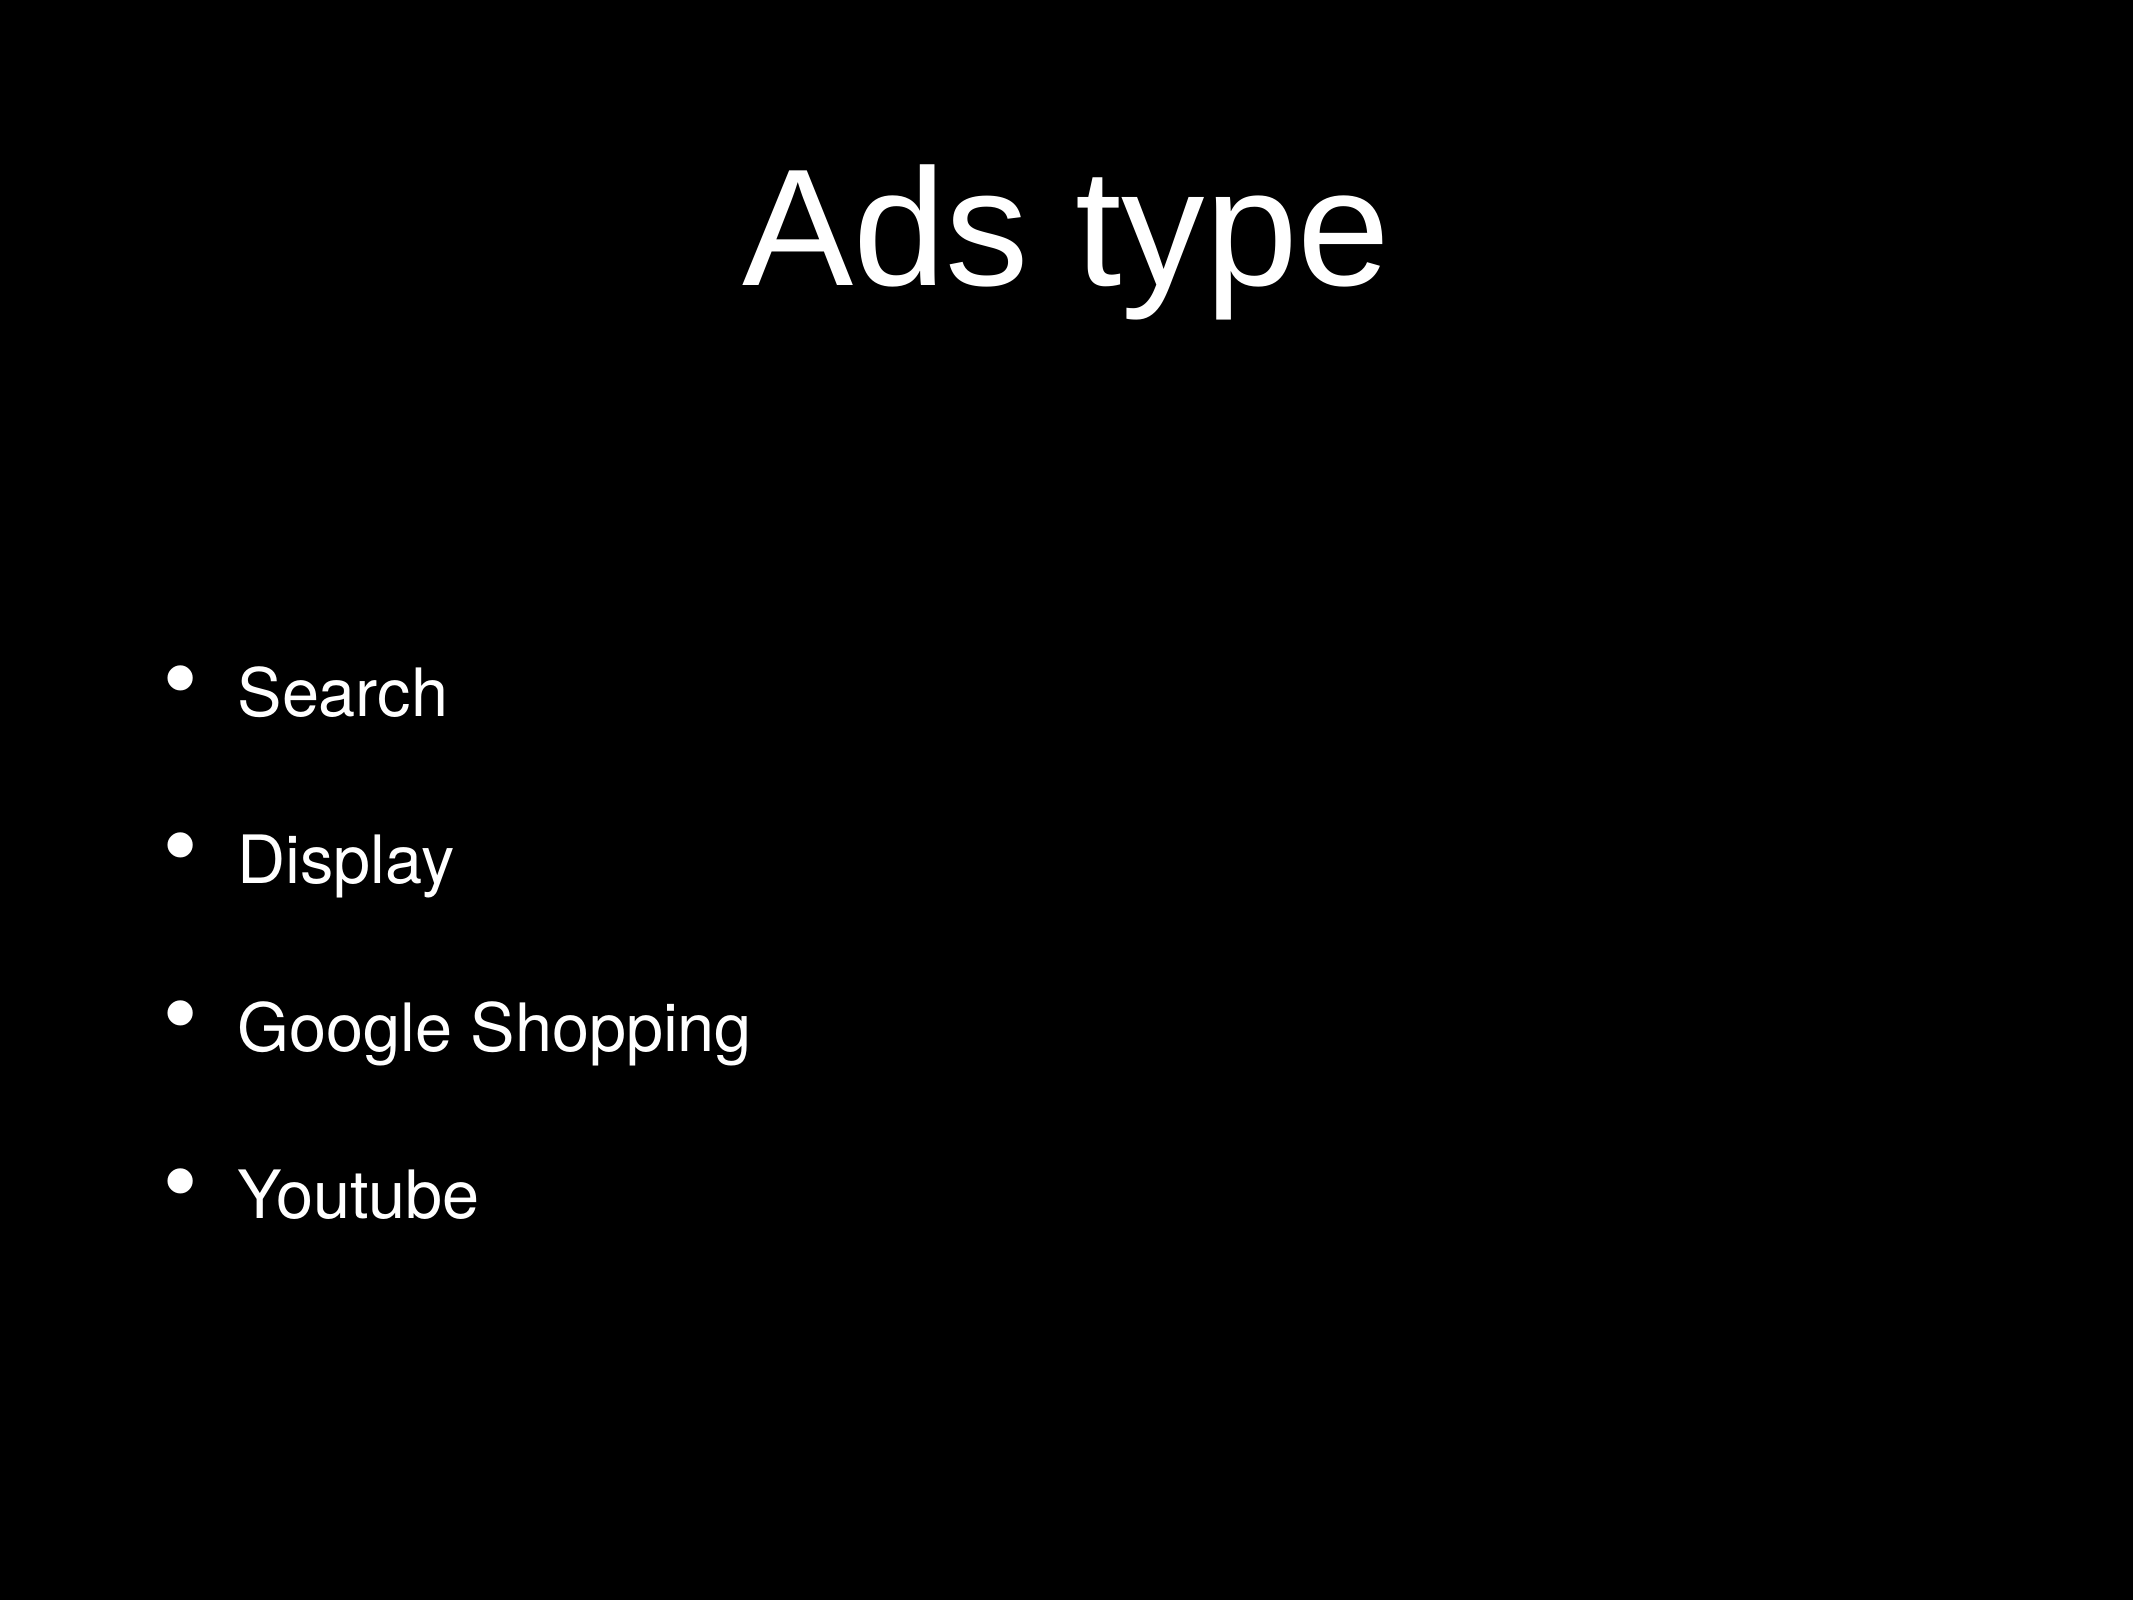

# Ads type
Search
Display
Google Shopping
Youtube